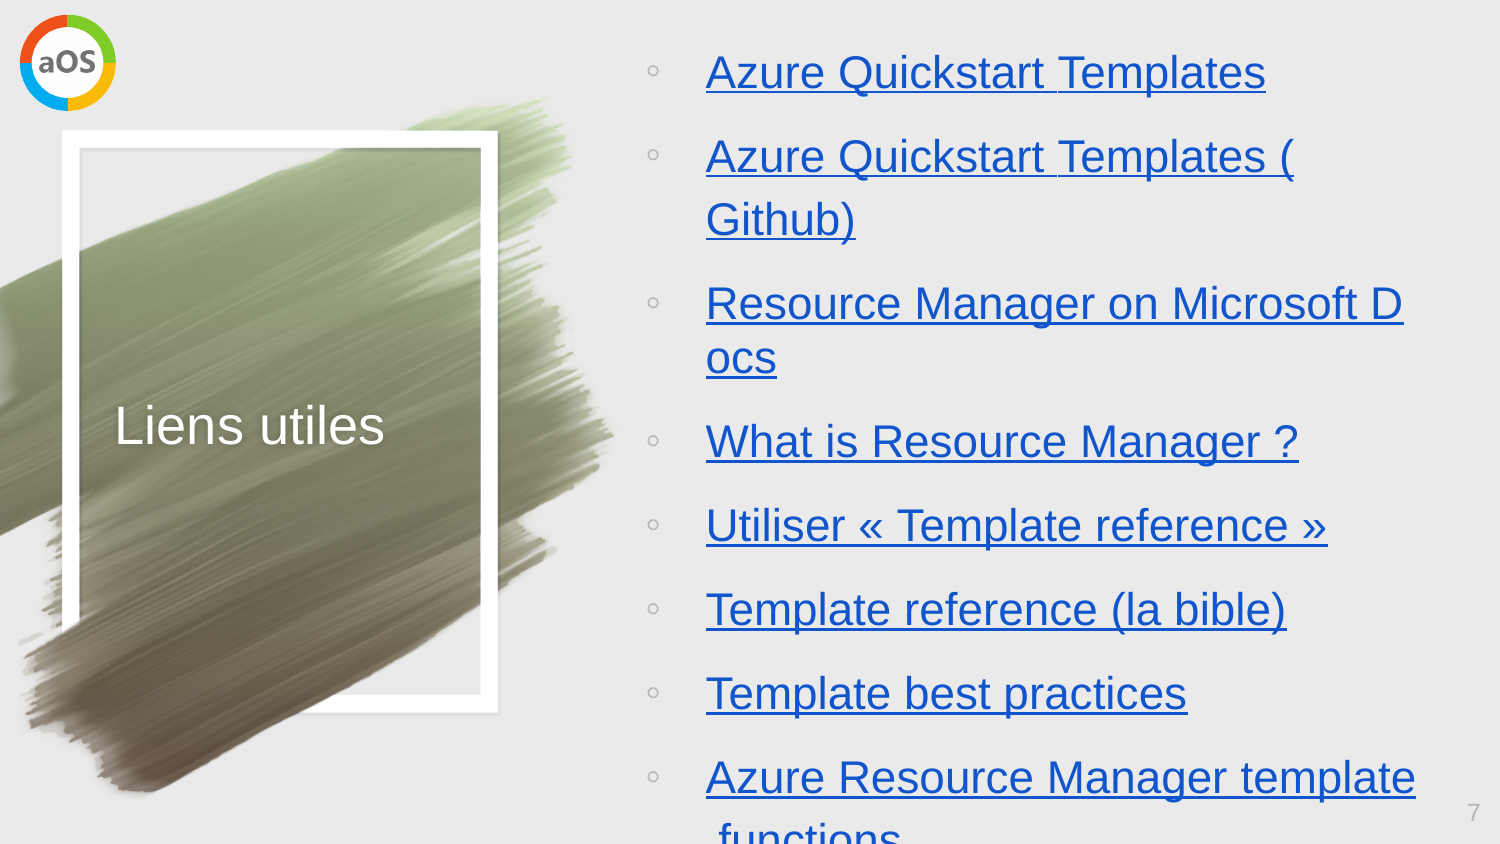

Azure Quickstart Templates
Azure Quickstart Templates (Github)
Resource Manager on Microsoft Docs
What is Resource Manager ?
Utiliser « Template reference »
Template reference (la bible)
Template best practices
Azure Resource Manager template functions
# Liens utiles
7